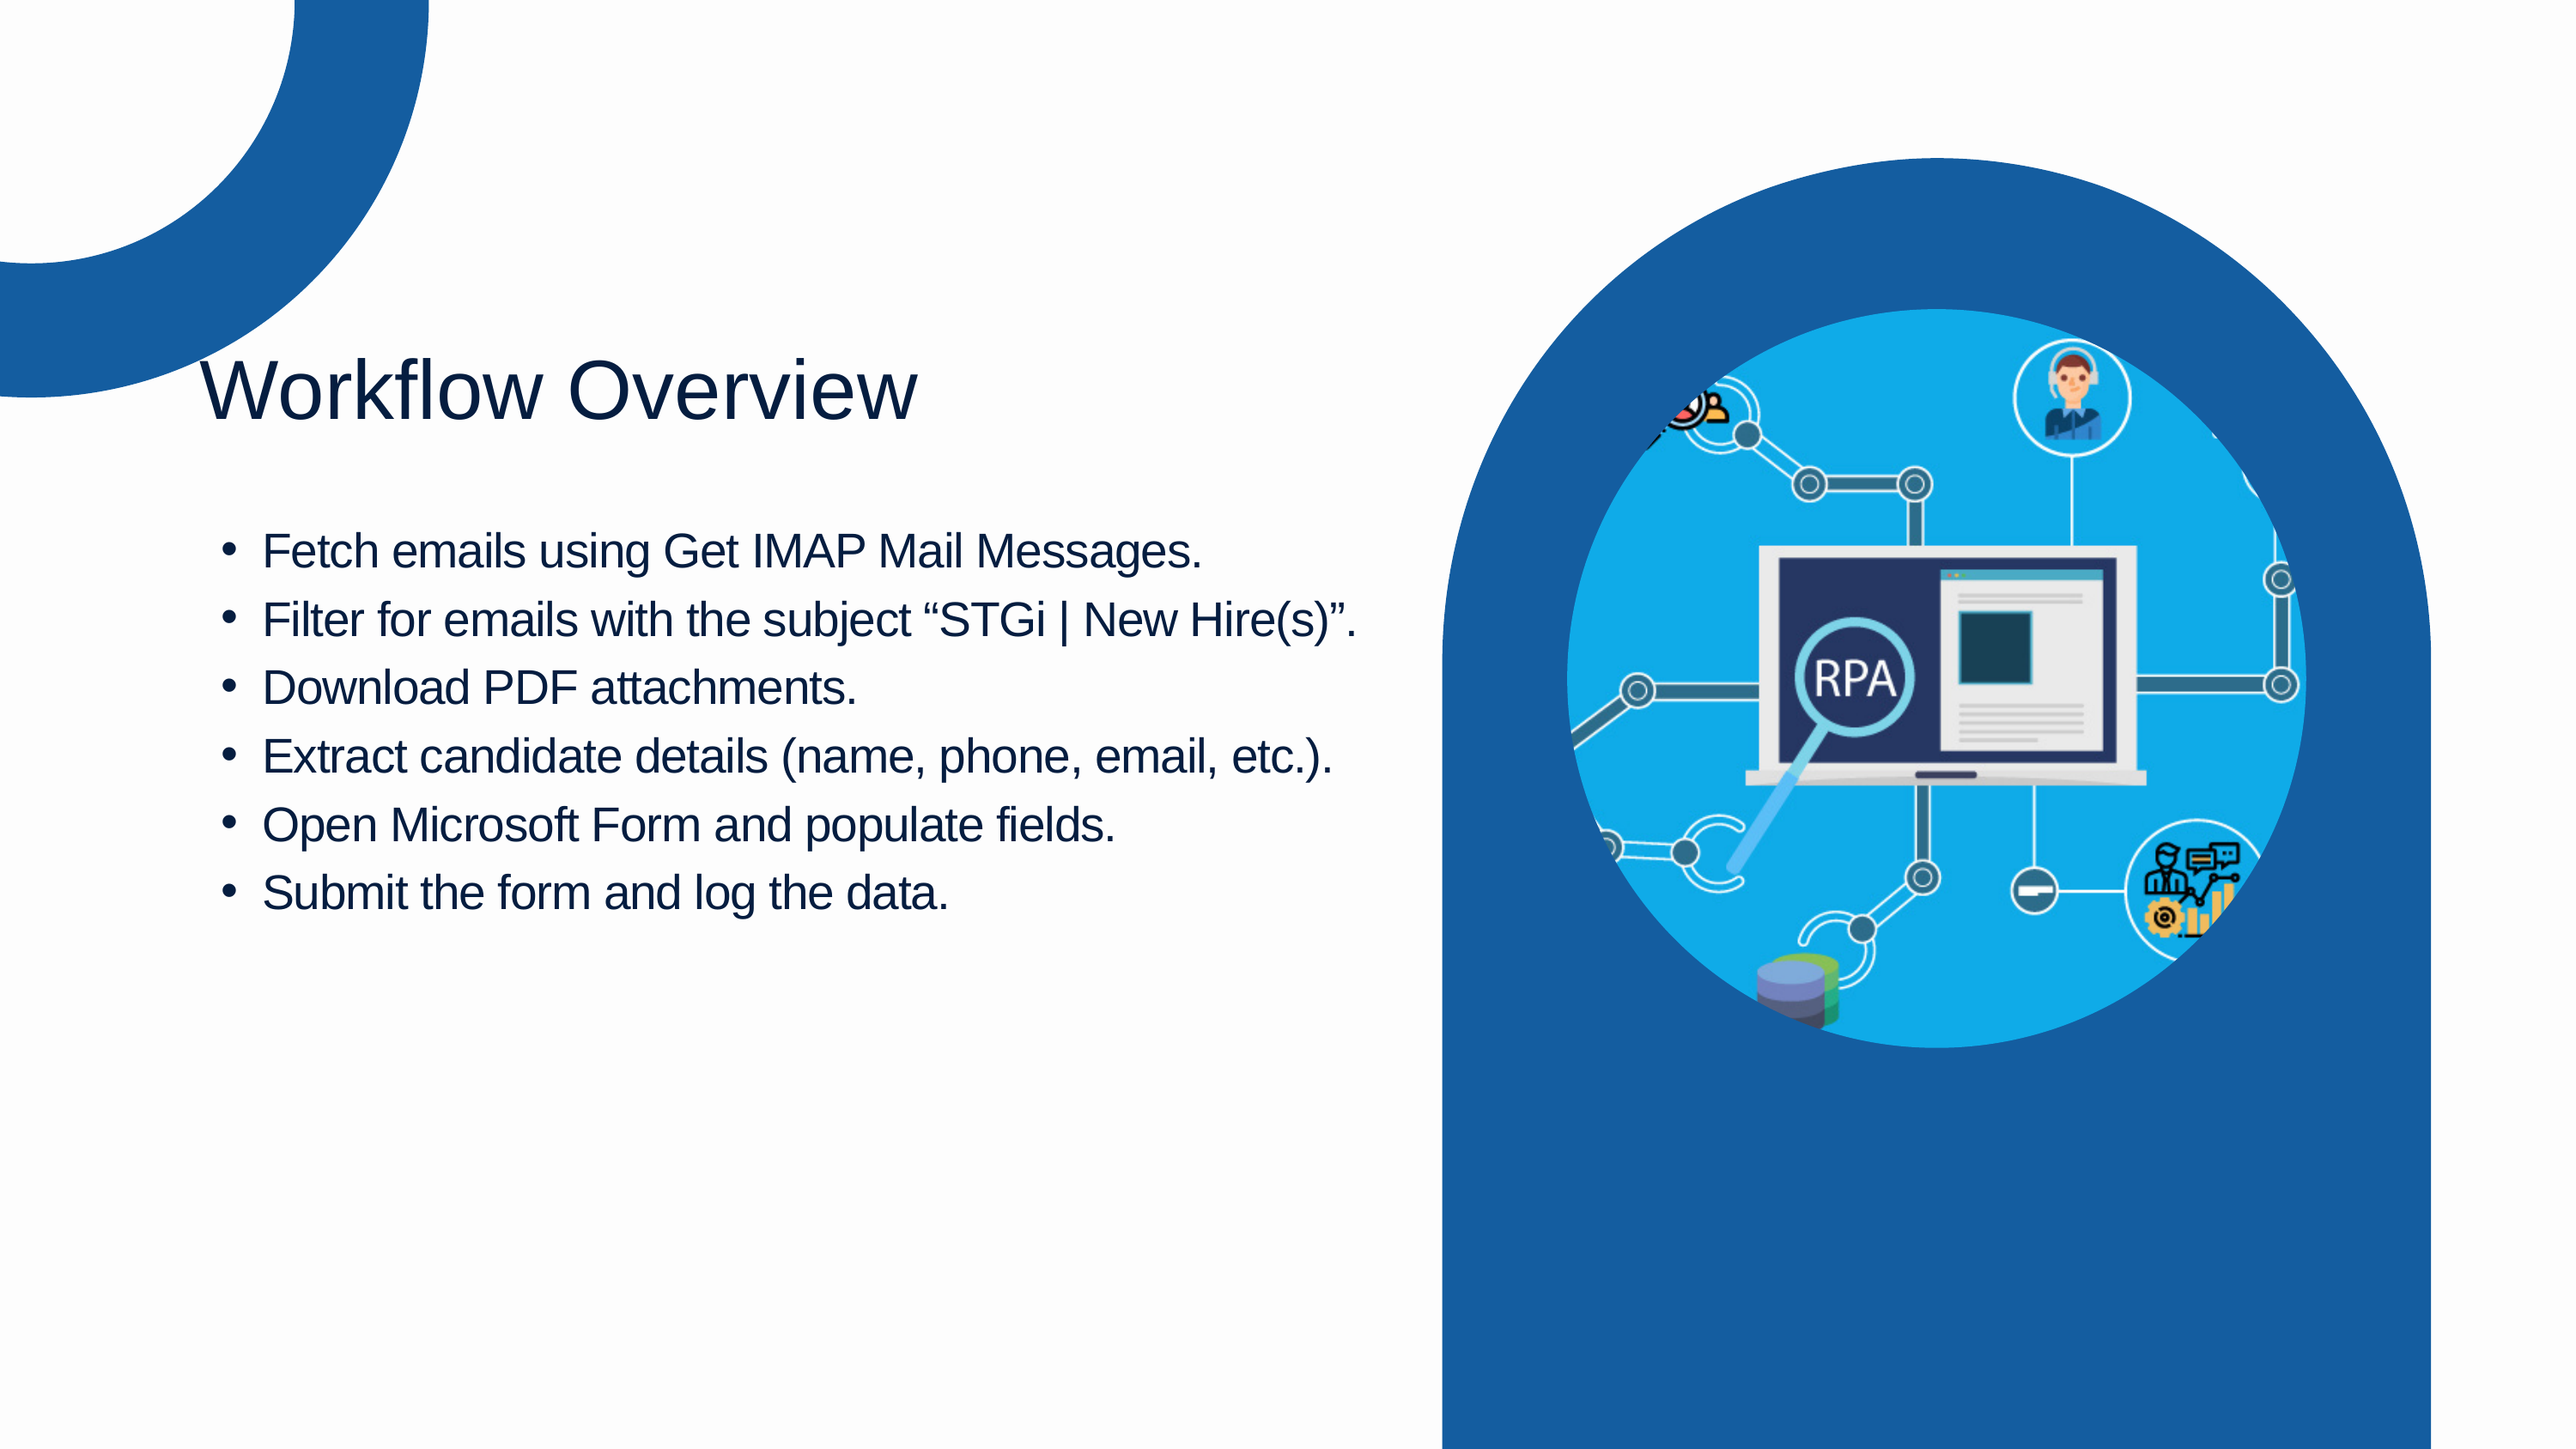

Workflow Overview
Fetch emails using Get IMAP Mail Messages.
Filter for emails with the subject “STGi | New Hire(s)”.
Download PDF attachments.
Extract candidate details (name, phone, email, etc.).
Open Microsoft Form and populate fields.
Submit the form and log the data.